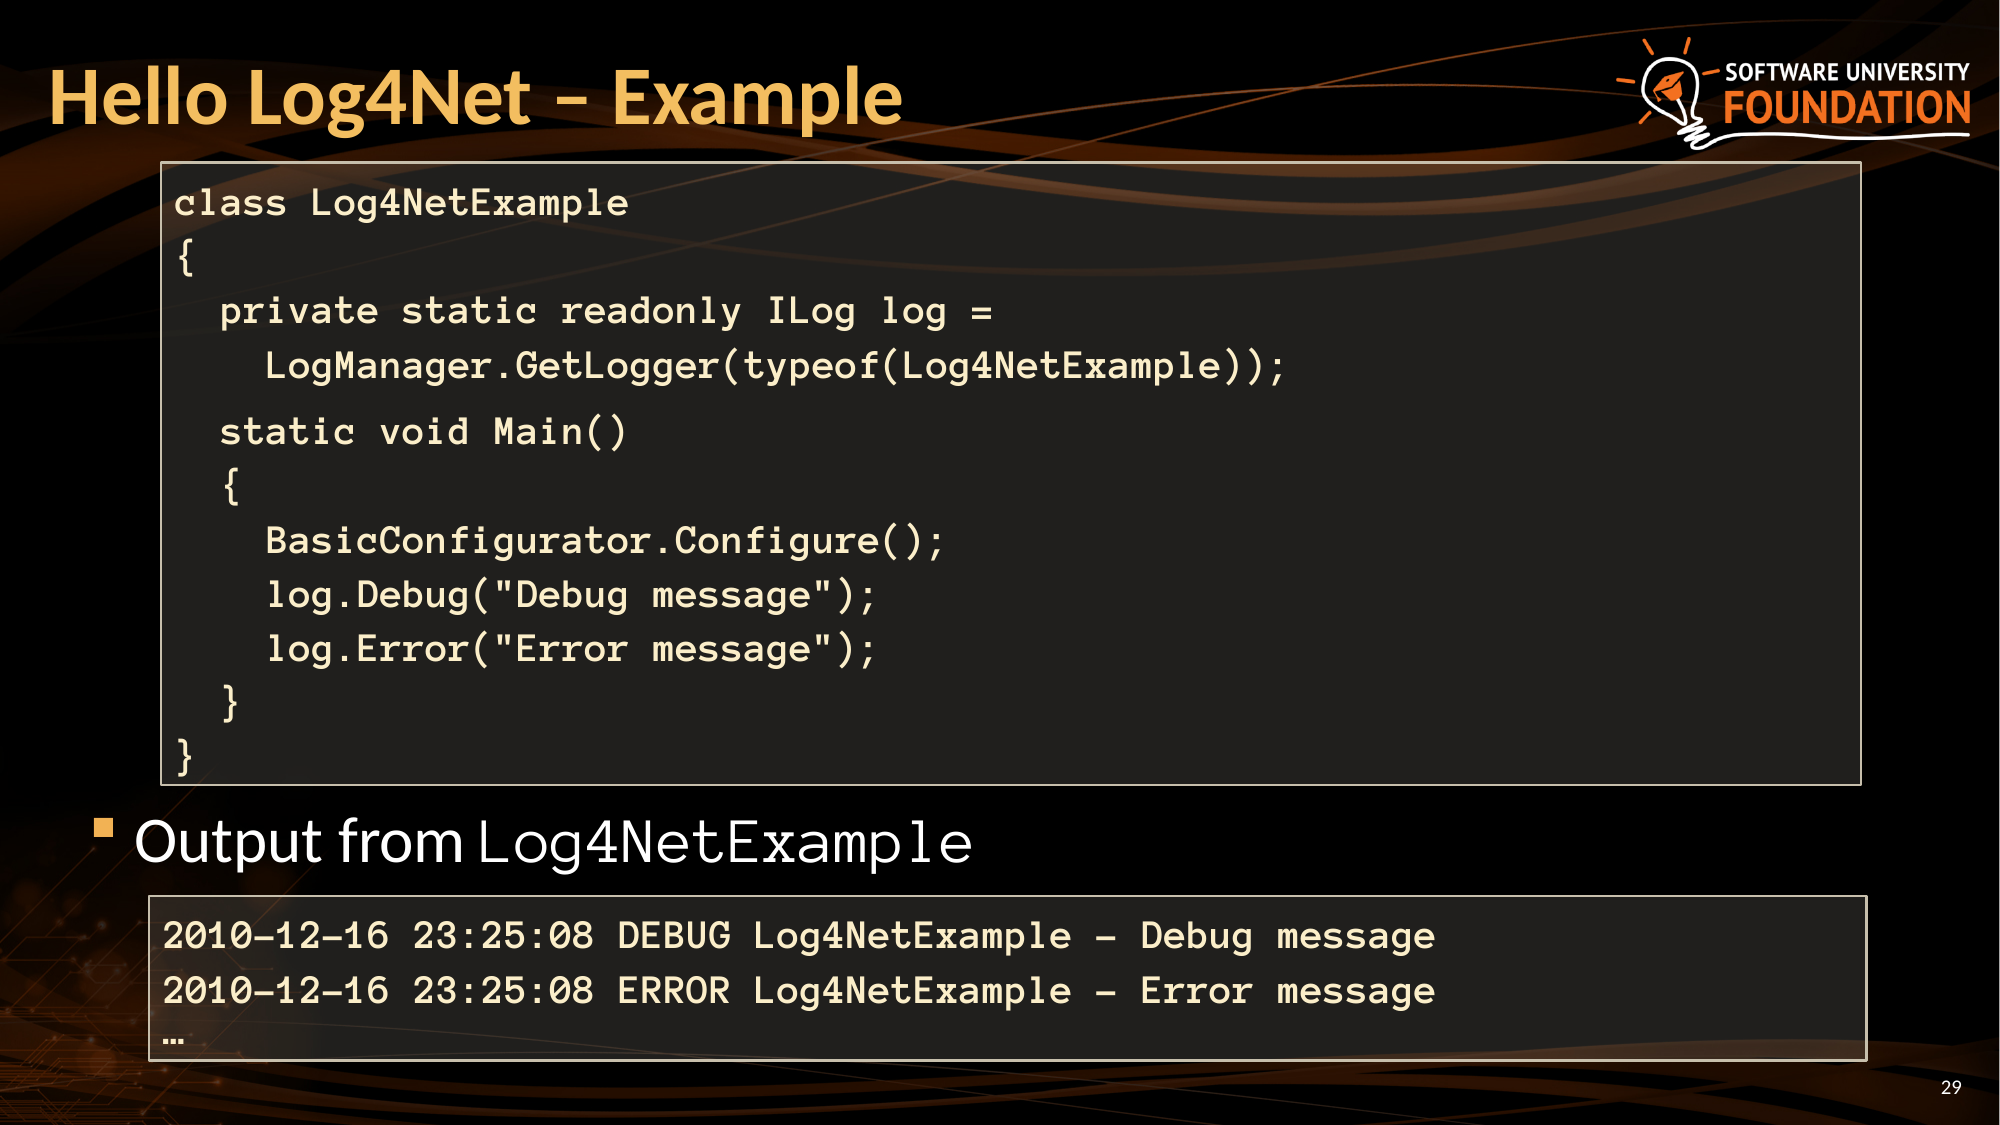

# Hello Log4Net – Example
class Log4NetExample
{
  private static readonly ILog log =
    LogManager.GetLogger(typeof(Log4NetExample));
  static void Main()
  {
    BasicConfigurator.Configure();
    log.Debug("Debug message");
    log.Error("Error message");
  }
}
Output from Log4NetExample
2010-12-16 23:25:08 DEBUG Log4NetExample – Debug message
2010-12-16 23:25:08 ERROR Log4NetExample – Error message
…
29